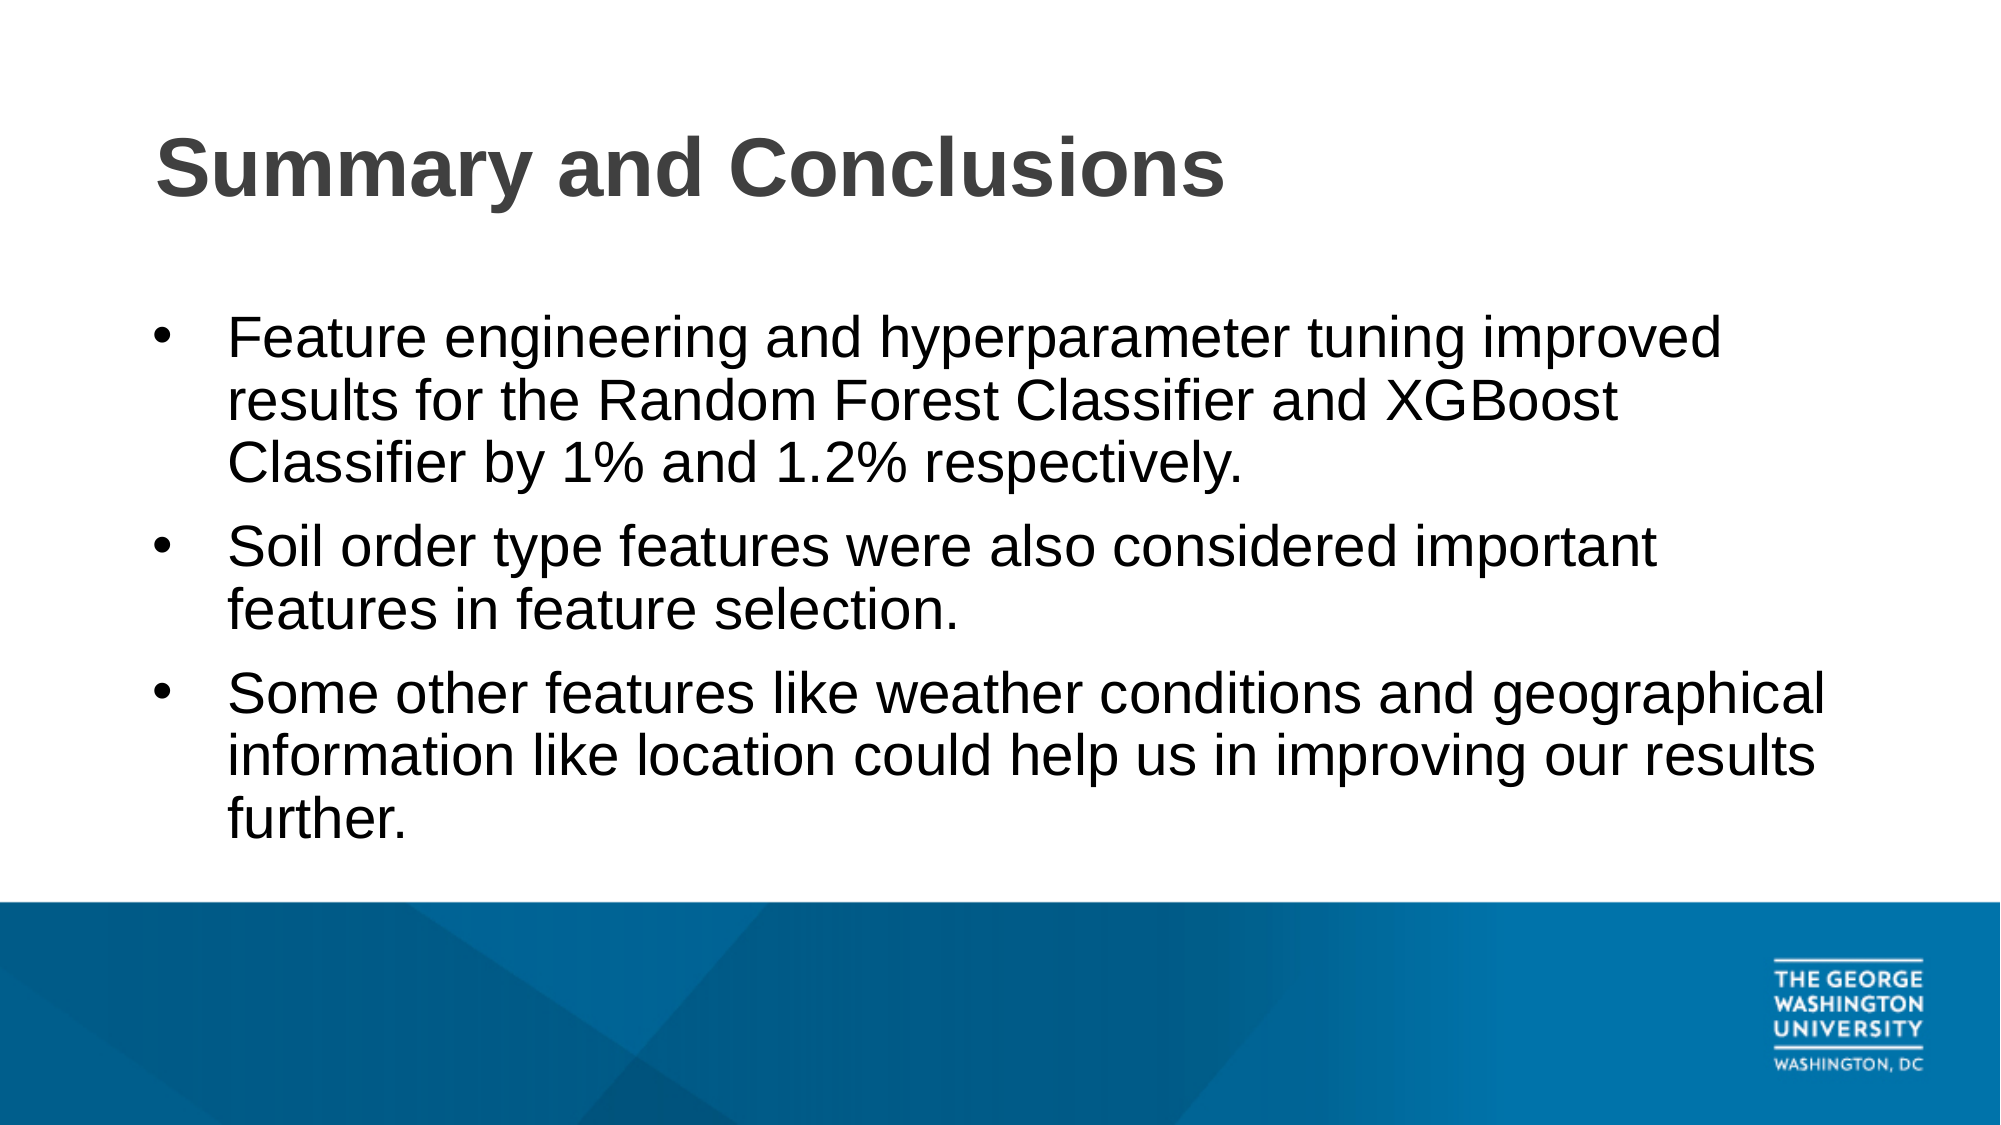

# Summary and Conclusions
Feature engineering and hyperparameter tuning improved results for the Random Forest Classifier and XGBoost Classifier by 1% and 1.2% respectively.
Soil order type features were also considered important features in feature selection.
Some other features like weather conditions and geographical information like location could help us in improving our results further.